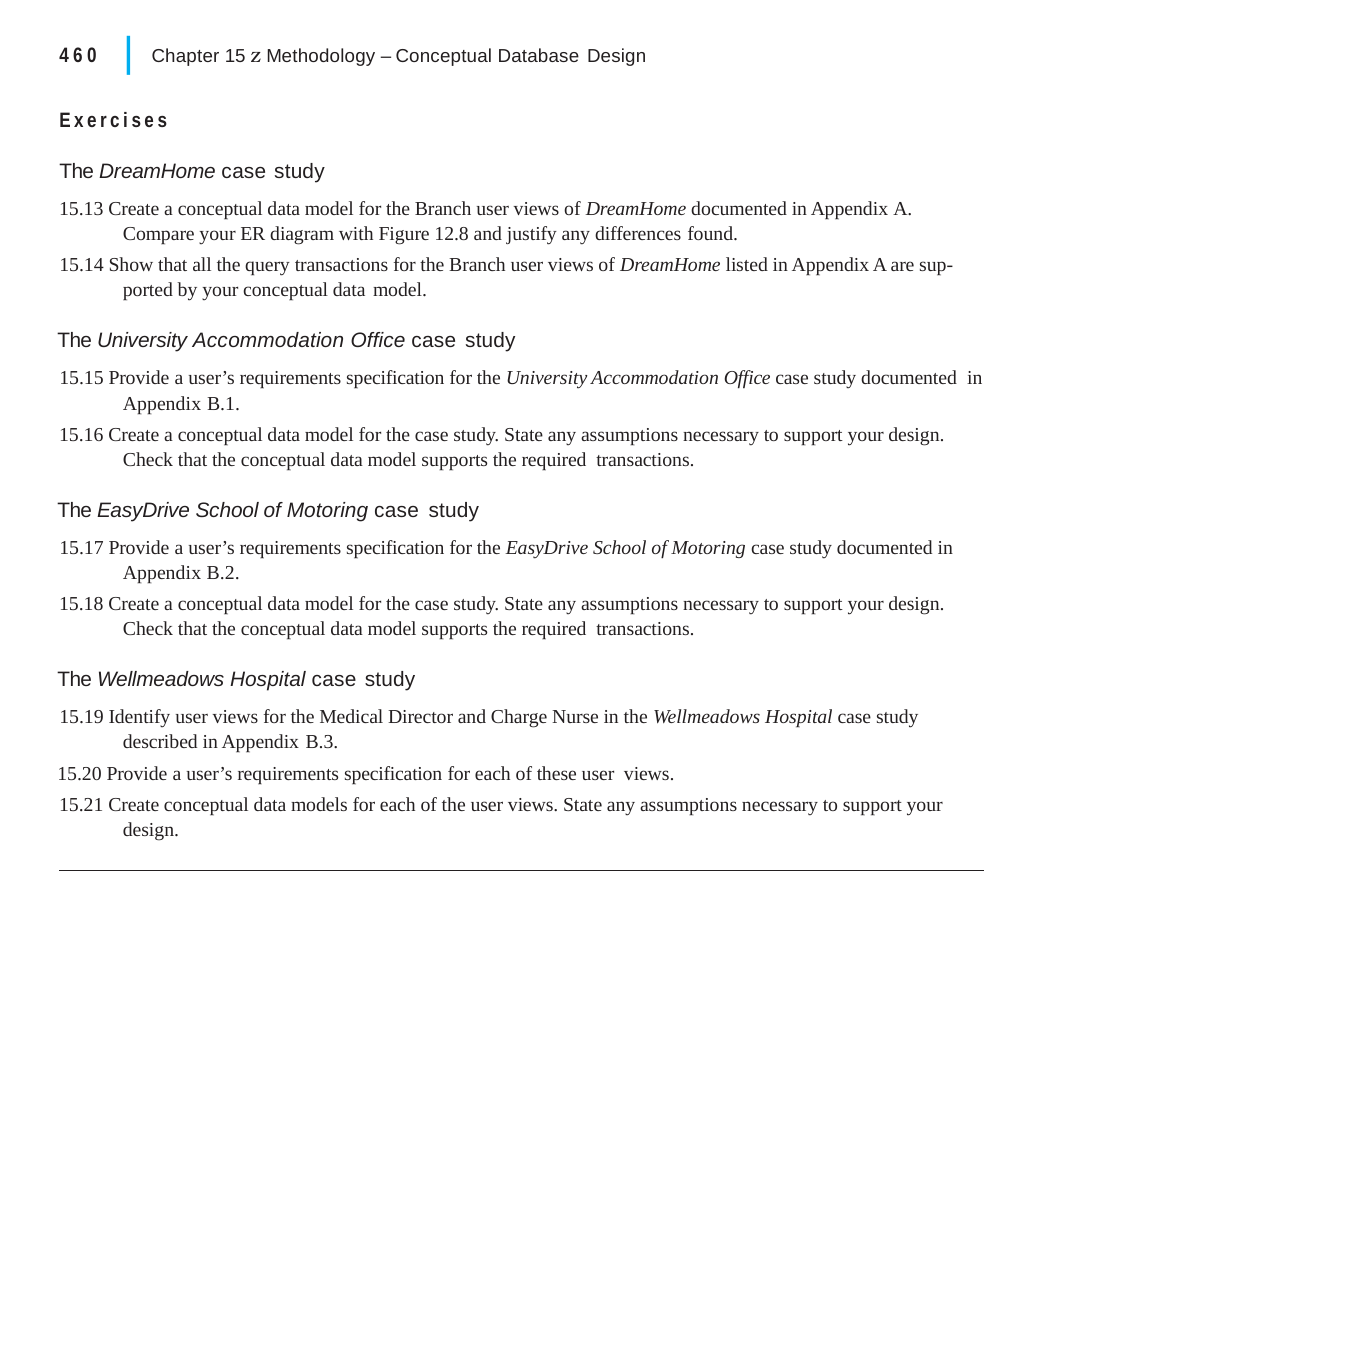

|
460	Chapter 15 z Methodology – Conceptual Database Design
Exercises

The DreamHome case study
15.13 Create a conceptual data model for the Branch user views of DreamHome documented in Appendix A.  Compare your ER diagram with Figure 12.8 and justify any differences found.
15.14 Show that all the query transactions for the Branch user views of DreamHome listed in Appendix A are sup-  ported by your conceptual data model.

The University Accommodation Office case study
15.15 Provide a user’s requirements specification for the University Accommodation Office case study documented  in Appendix B.1.
15.16 Create a conceptual data model for the case study. State any assumptions necessary to support your design.  Check that the conceptual data model supports the required transactions.

The EasyDrive School of Motoring case study
15.17 Provide a user’s requirements specification for the EasyDrive School of Motoring case study documented in  Appendix B.2.
15.18 Create a conceptual data model for the case study. State any assumptions necessary to support your design.  Check that the conceptual data model supports the required transactions.

The Wellmeadows Hospital case study
15.19 Identify user views for the Medical Director and Charge Nurse in the Wellmeadows Hospital case study  described in Appendix B.3.
15.20 Provide a user’s requirements specification for each of these user views.
15.21 Create conceptual data models for each of the user views. State any assumptions necessary to support your  design.